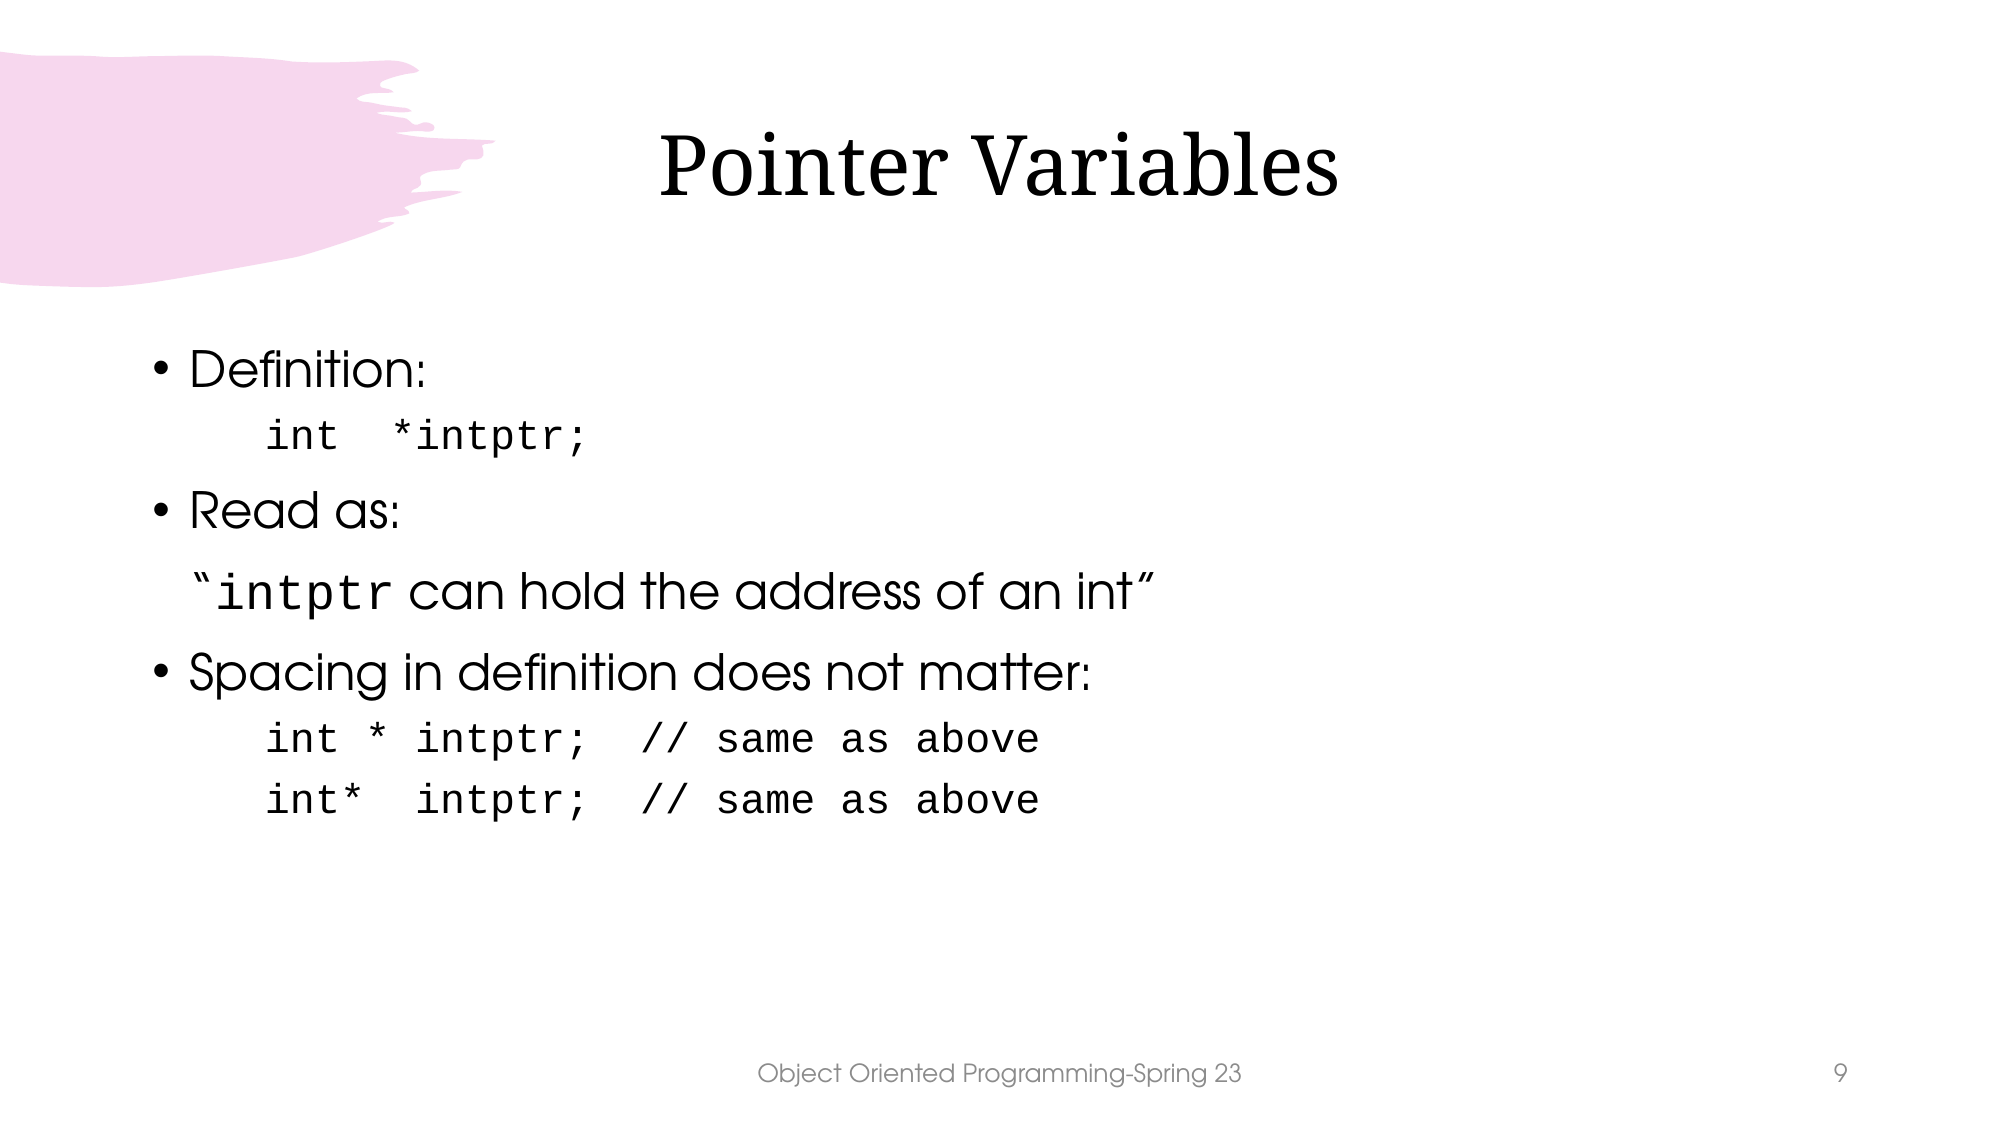

# Pointer Variables
Definition:
	int  *intptr;
Read as:
	“intptr can hold the address of an int”
Spacing in definition does not matter:
	int * intptr;  // same as above
	int*  intptr;  // same as above

Object Oriented Programming-Spring 23
9